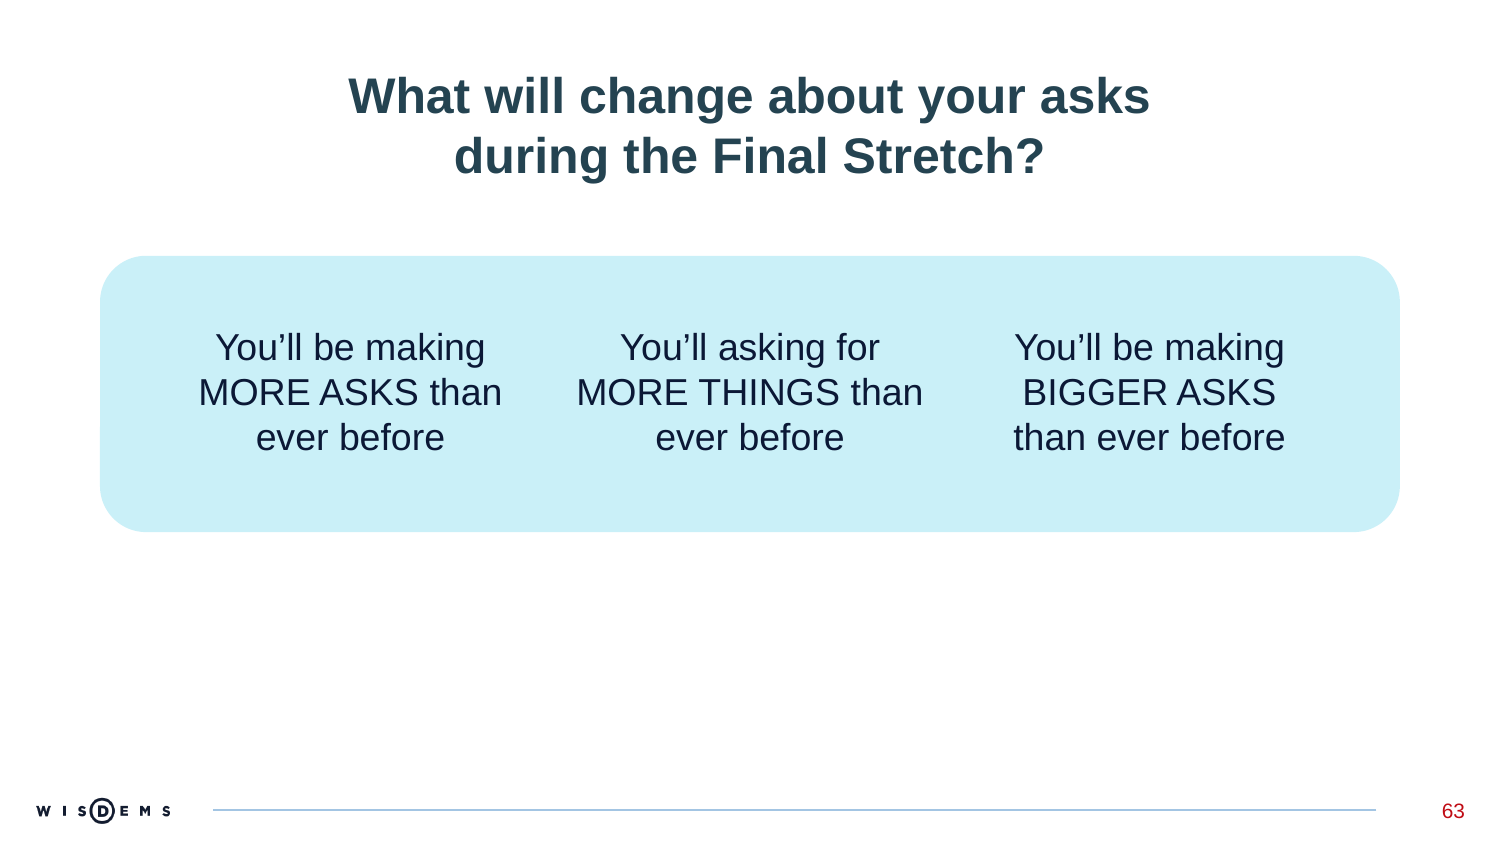

# What will change about your asks during the Final Stretch?

You’ll be making MORE ASKS than ever before
You’ll asking for MORE THINGS than ever before
You’ll be making BIGGER ASKS
than ever before